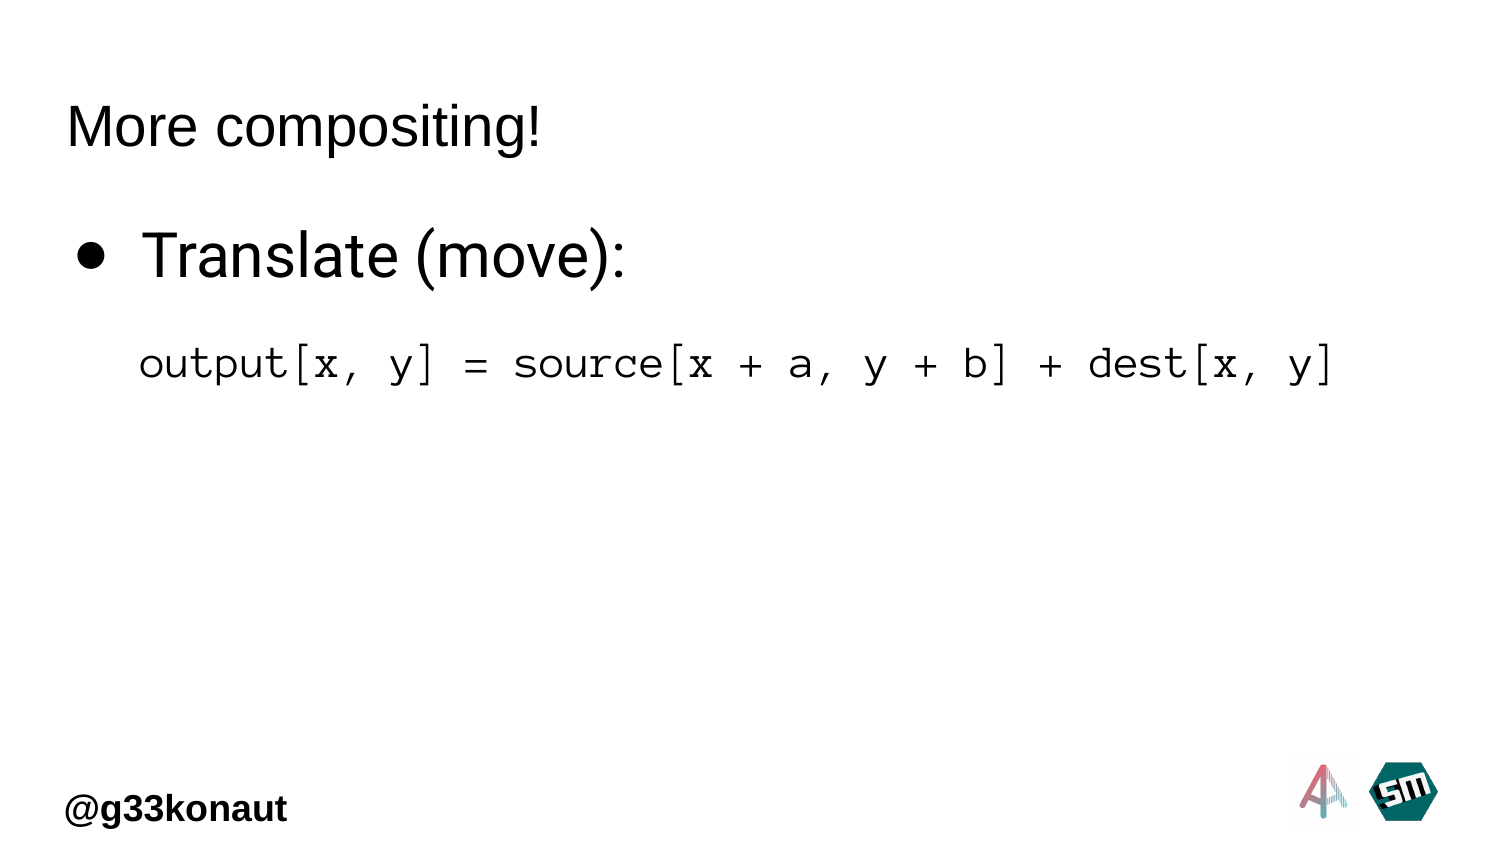

# More compositing!
Translate (move):
output[x, y] = source[x + a, y + b] + dest[x, y]